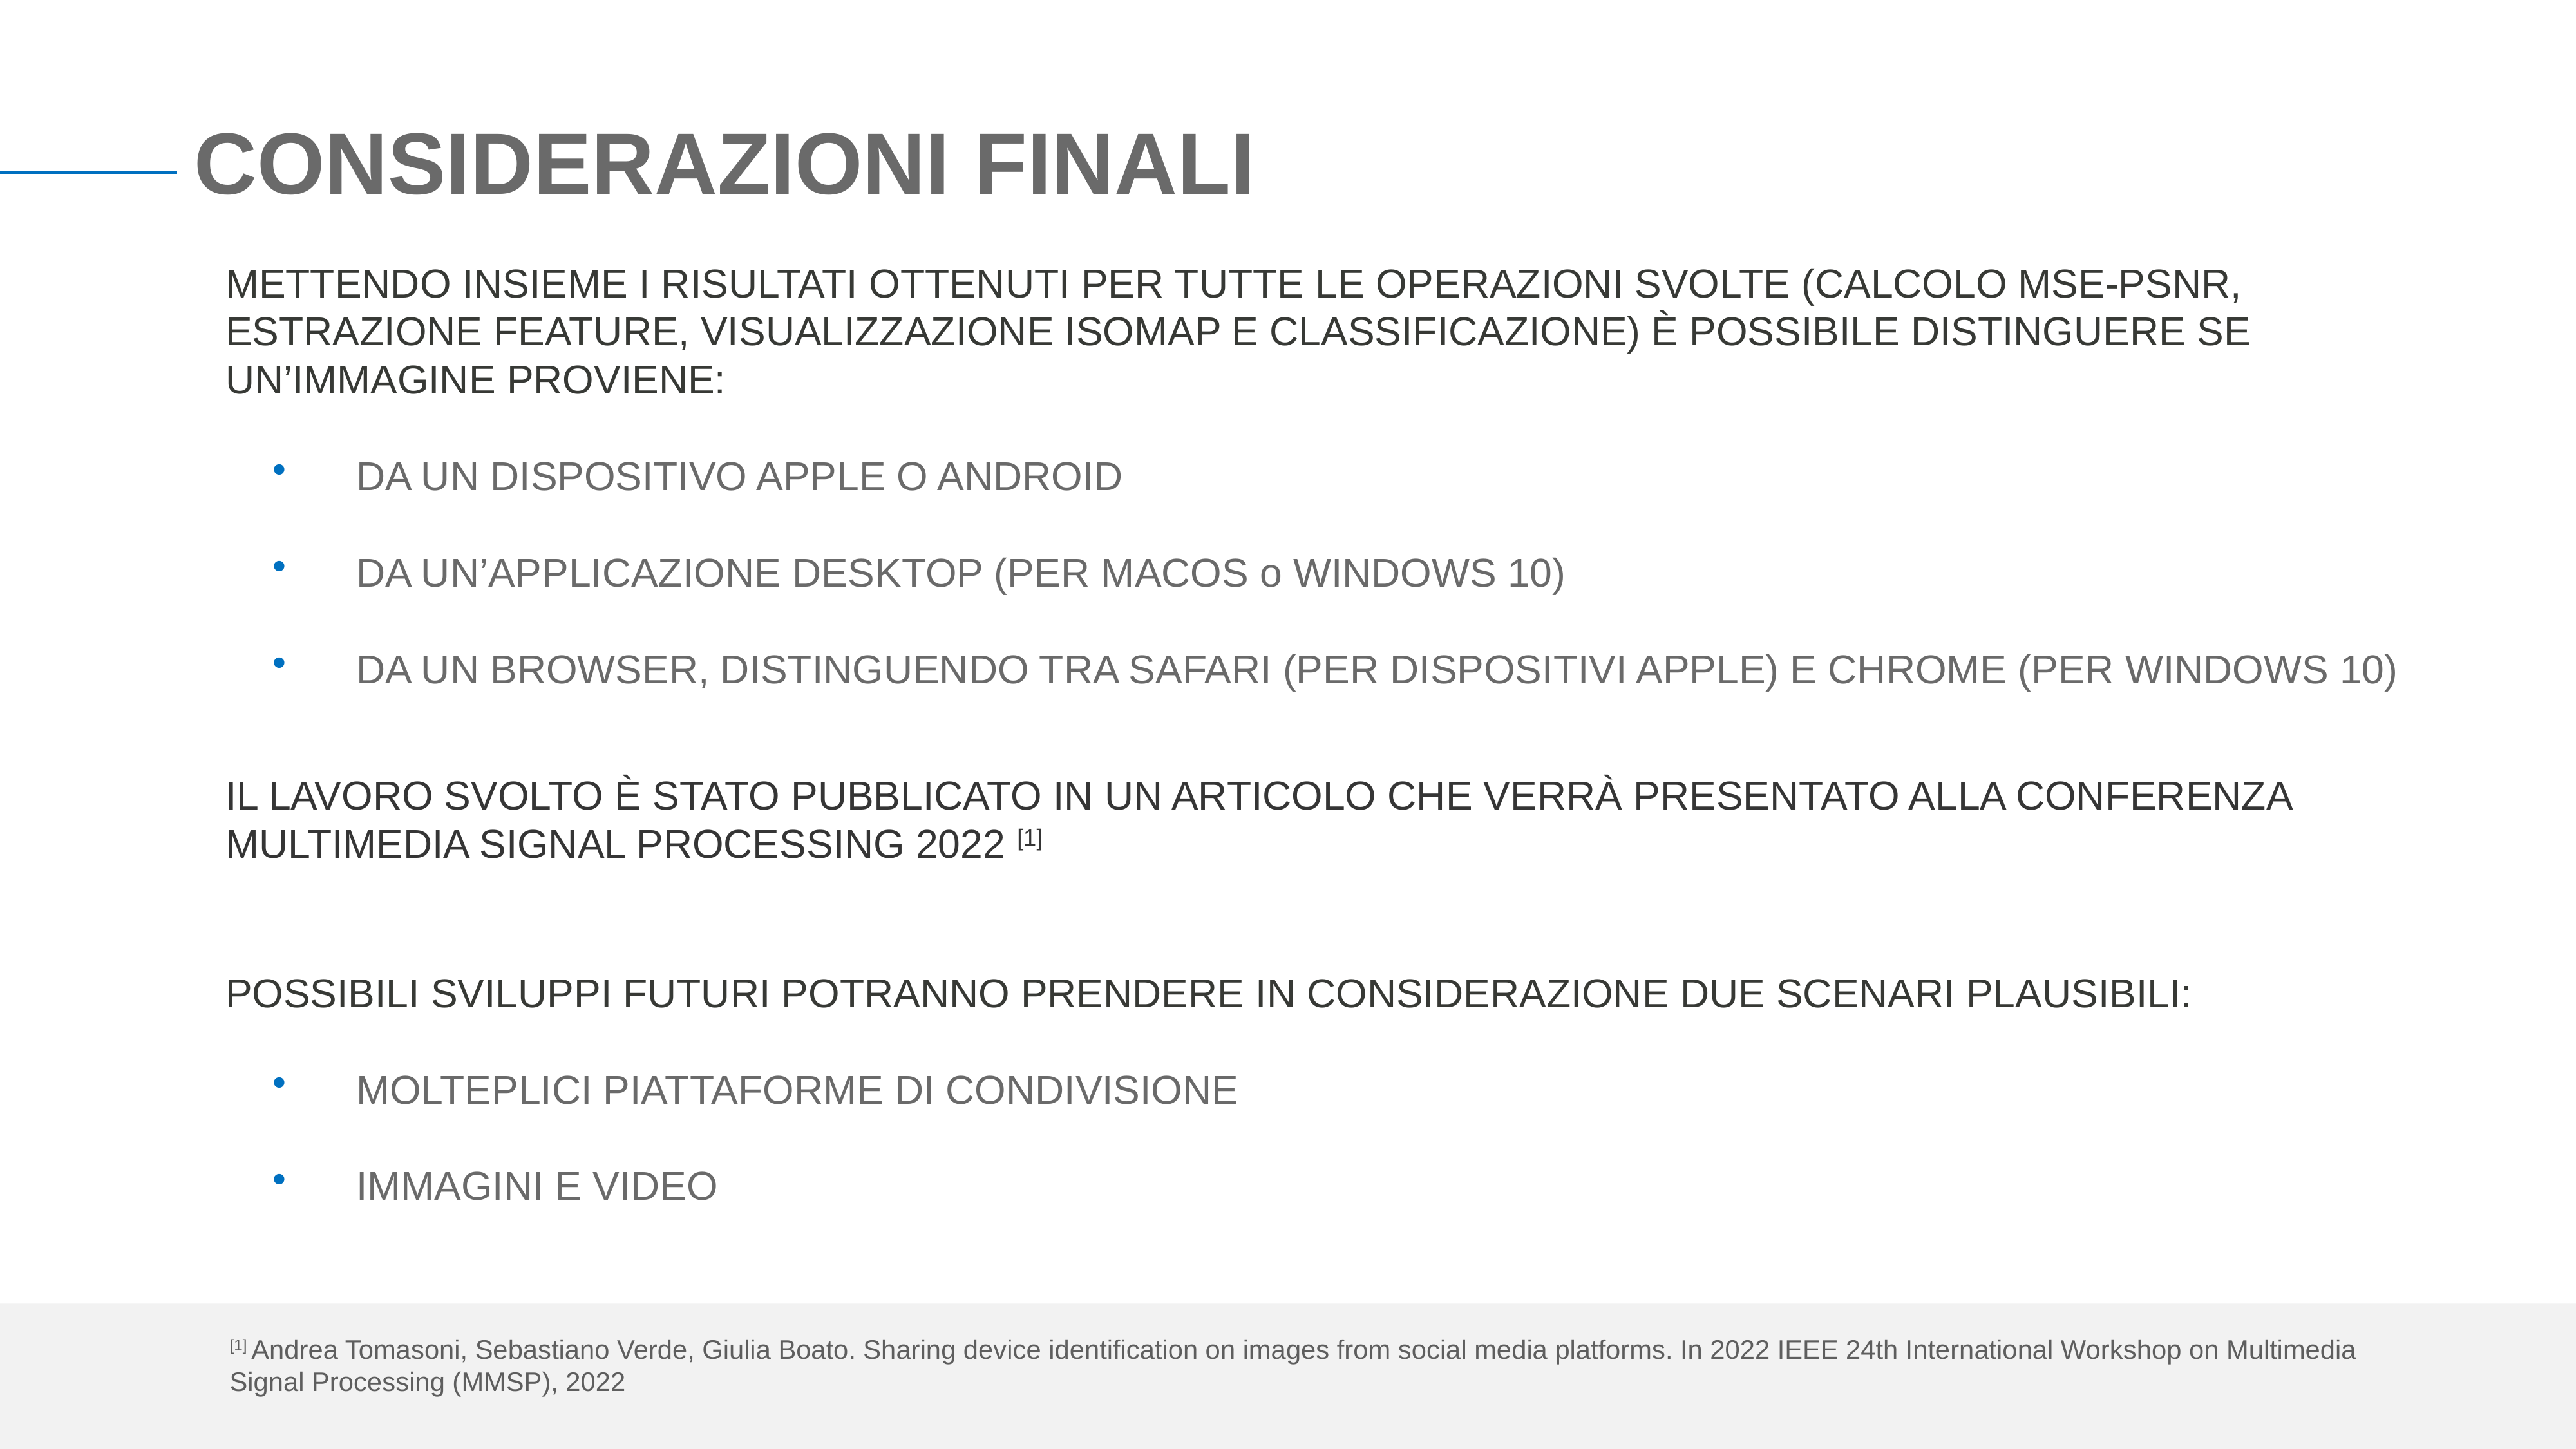

Considerazioni finali
METTENDO INSIEME I RISULTATI OTTENUTI PER TUTTE LE OPERAZIONI SVOLTE (CALCOLO MSE-PSNR, ESTRAZIONE FEATURE, VISUALIZZAZIONE ISOMAP E CLASSIFICAZIONE) È POSSIBILE DISTINGUERE SE UN’IMMAGINE PROVIENE:

DA UN DISPOSITIVO APPLE O ANDROID

DA UN’APPLICAZIONE DESKTOP (PER MACOS o WINDOWS 10)

DA UN BROWSER, DISTINGUENDO TRA SAFARI (PER DISPOSITIVI APPLE) E CHROME (PER WINDOWS 10)

IL LAVORO SVOLTO È STATO PUBBLICATO IN UN ARTICOLO CHE VERRÀ PRESENTATO ALLA CONFERENZA MULTIMEDIA SIGNAL PROCESSING 2022 [1]
POSSIBILI SVILUPPI FUTURI POTRANNO PRENDERE IN CONSIDERAZIONE DUE SCENARI PLAUSIBILI:

MOLTEPLICI PIATTAFORME DI CONDIVISIONE

IMMAGINI E VIDEO

[1] Andrea Tomasoni, Sebastiano Verde, Giulia Boato. Sharing device identification on images from social media platforms. In 2022 IEEE 24th International Workshop on Multimedia Signal Processing (MMSP), 2022